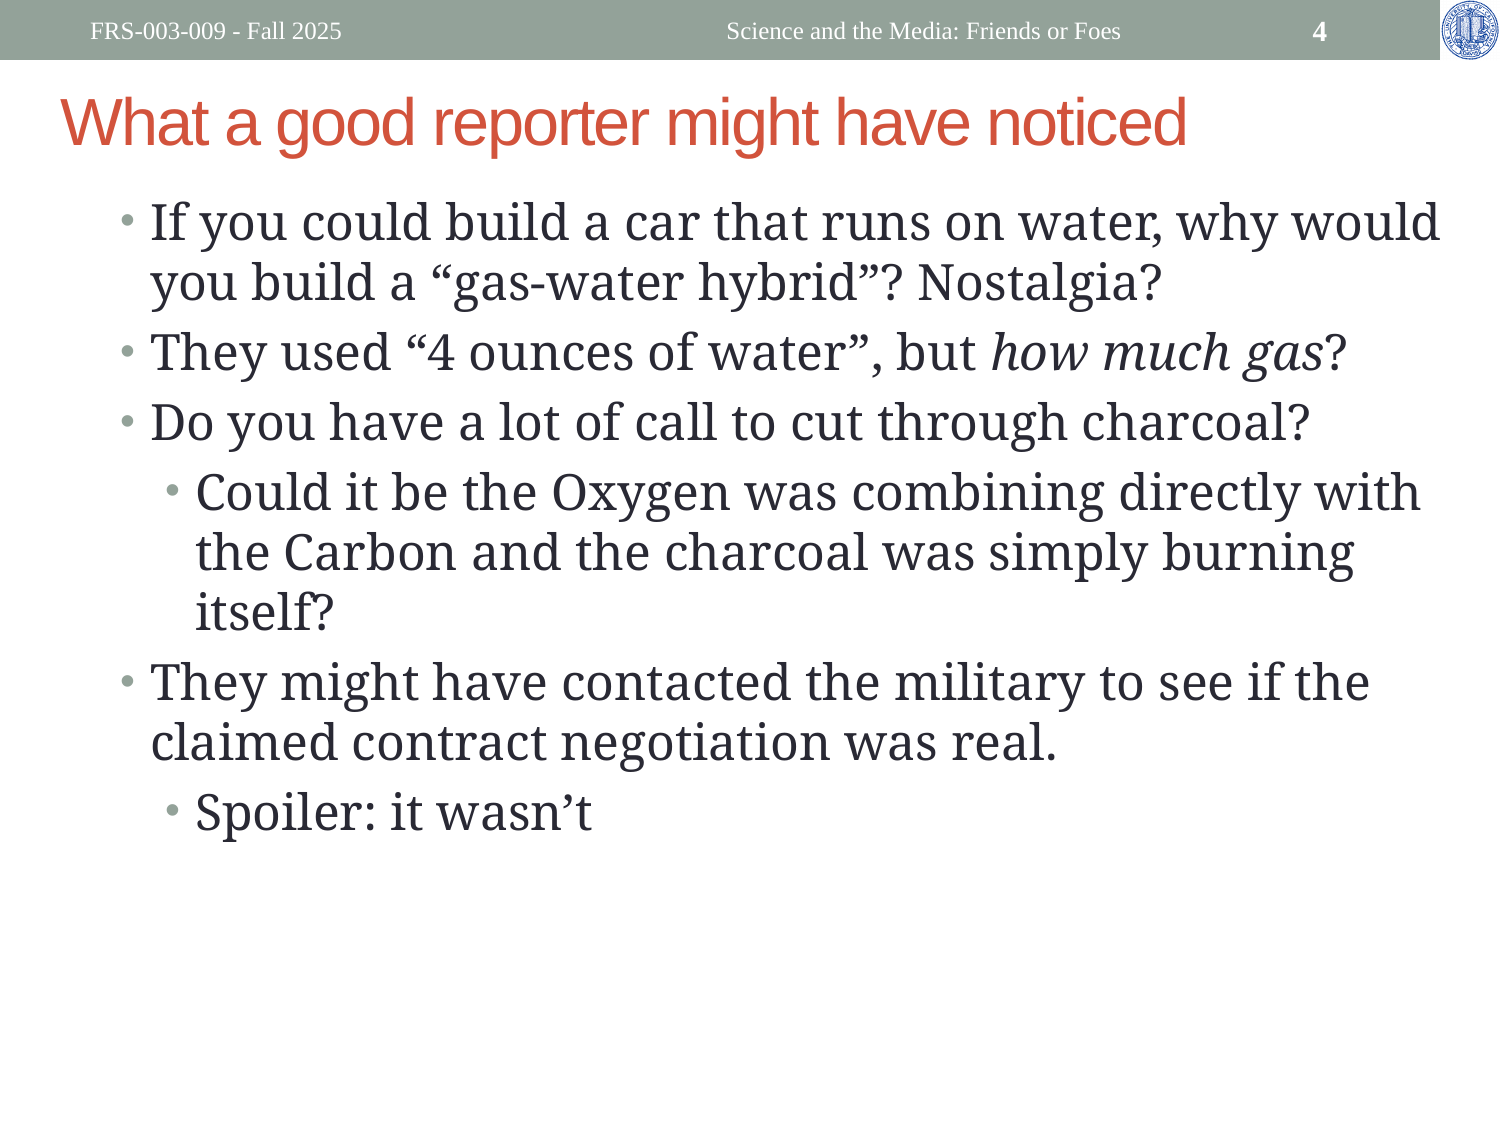

FRS-003-009 - Fall 2025
Science and the Media: Friends or Foes
4
What a good reporter might have noticed
If you could build a car that runs on water, why would you build a “gas-water hybrid”? Nostalgia?
They used “4 ounces of water”, but how much gas?
Do you have a lot of call to cut through charcoal?
Could it be the Oxygen was combining directly with the Carbon and the charcoal was simply burning itself?
They might have contacted the military to see if the claimed contract negotiation was real.
Spoiler: it wasn’t